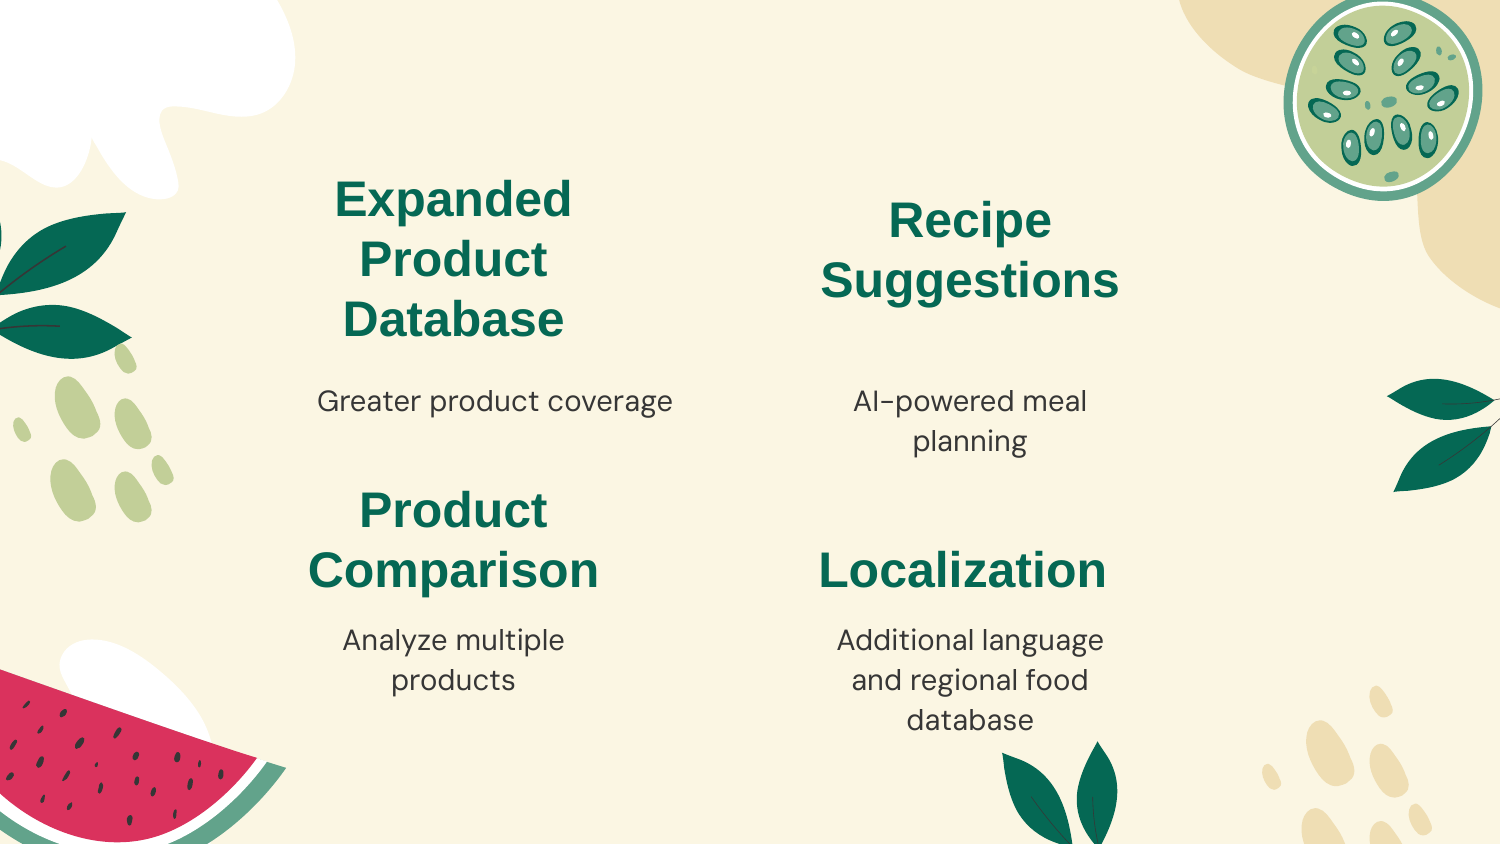

Recipe Suggestions
Expanded Product Database
Greater product coverage
AI-powered meal planning
Product Comparison
Localization
Analyze multiple products
Additional language and regional food database